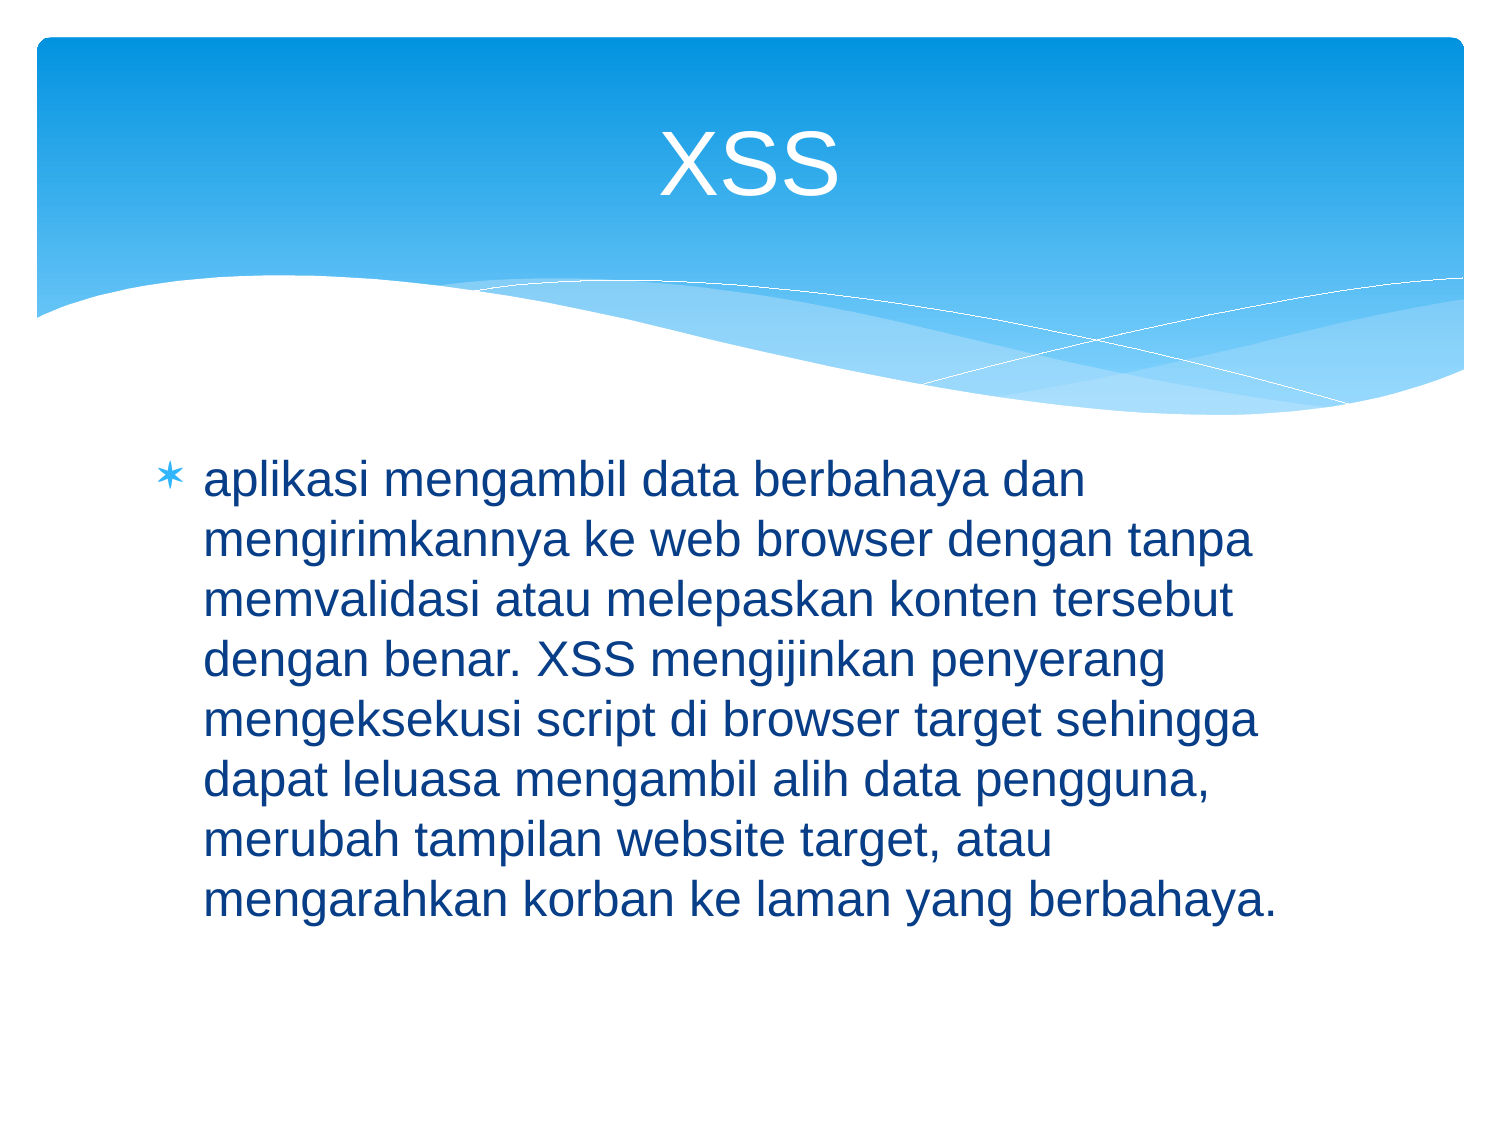

# XSS
aplikasi mengambil data berbahaya dan mengirimkannya ke web browser dengan tanpa memvalidasi atau melepaskan konten tersebut dengan benar. XSS mengijinkan penyerang mengeksekusi script di browser target sehingga dapat leluasa mengambil alih data pengguna, merubah tampilan website target, atau mengarahkan korban ke laman yang berbahaya.